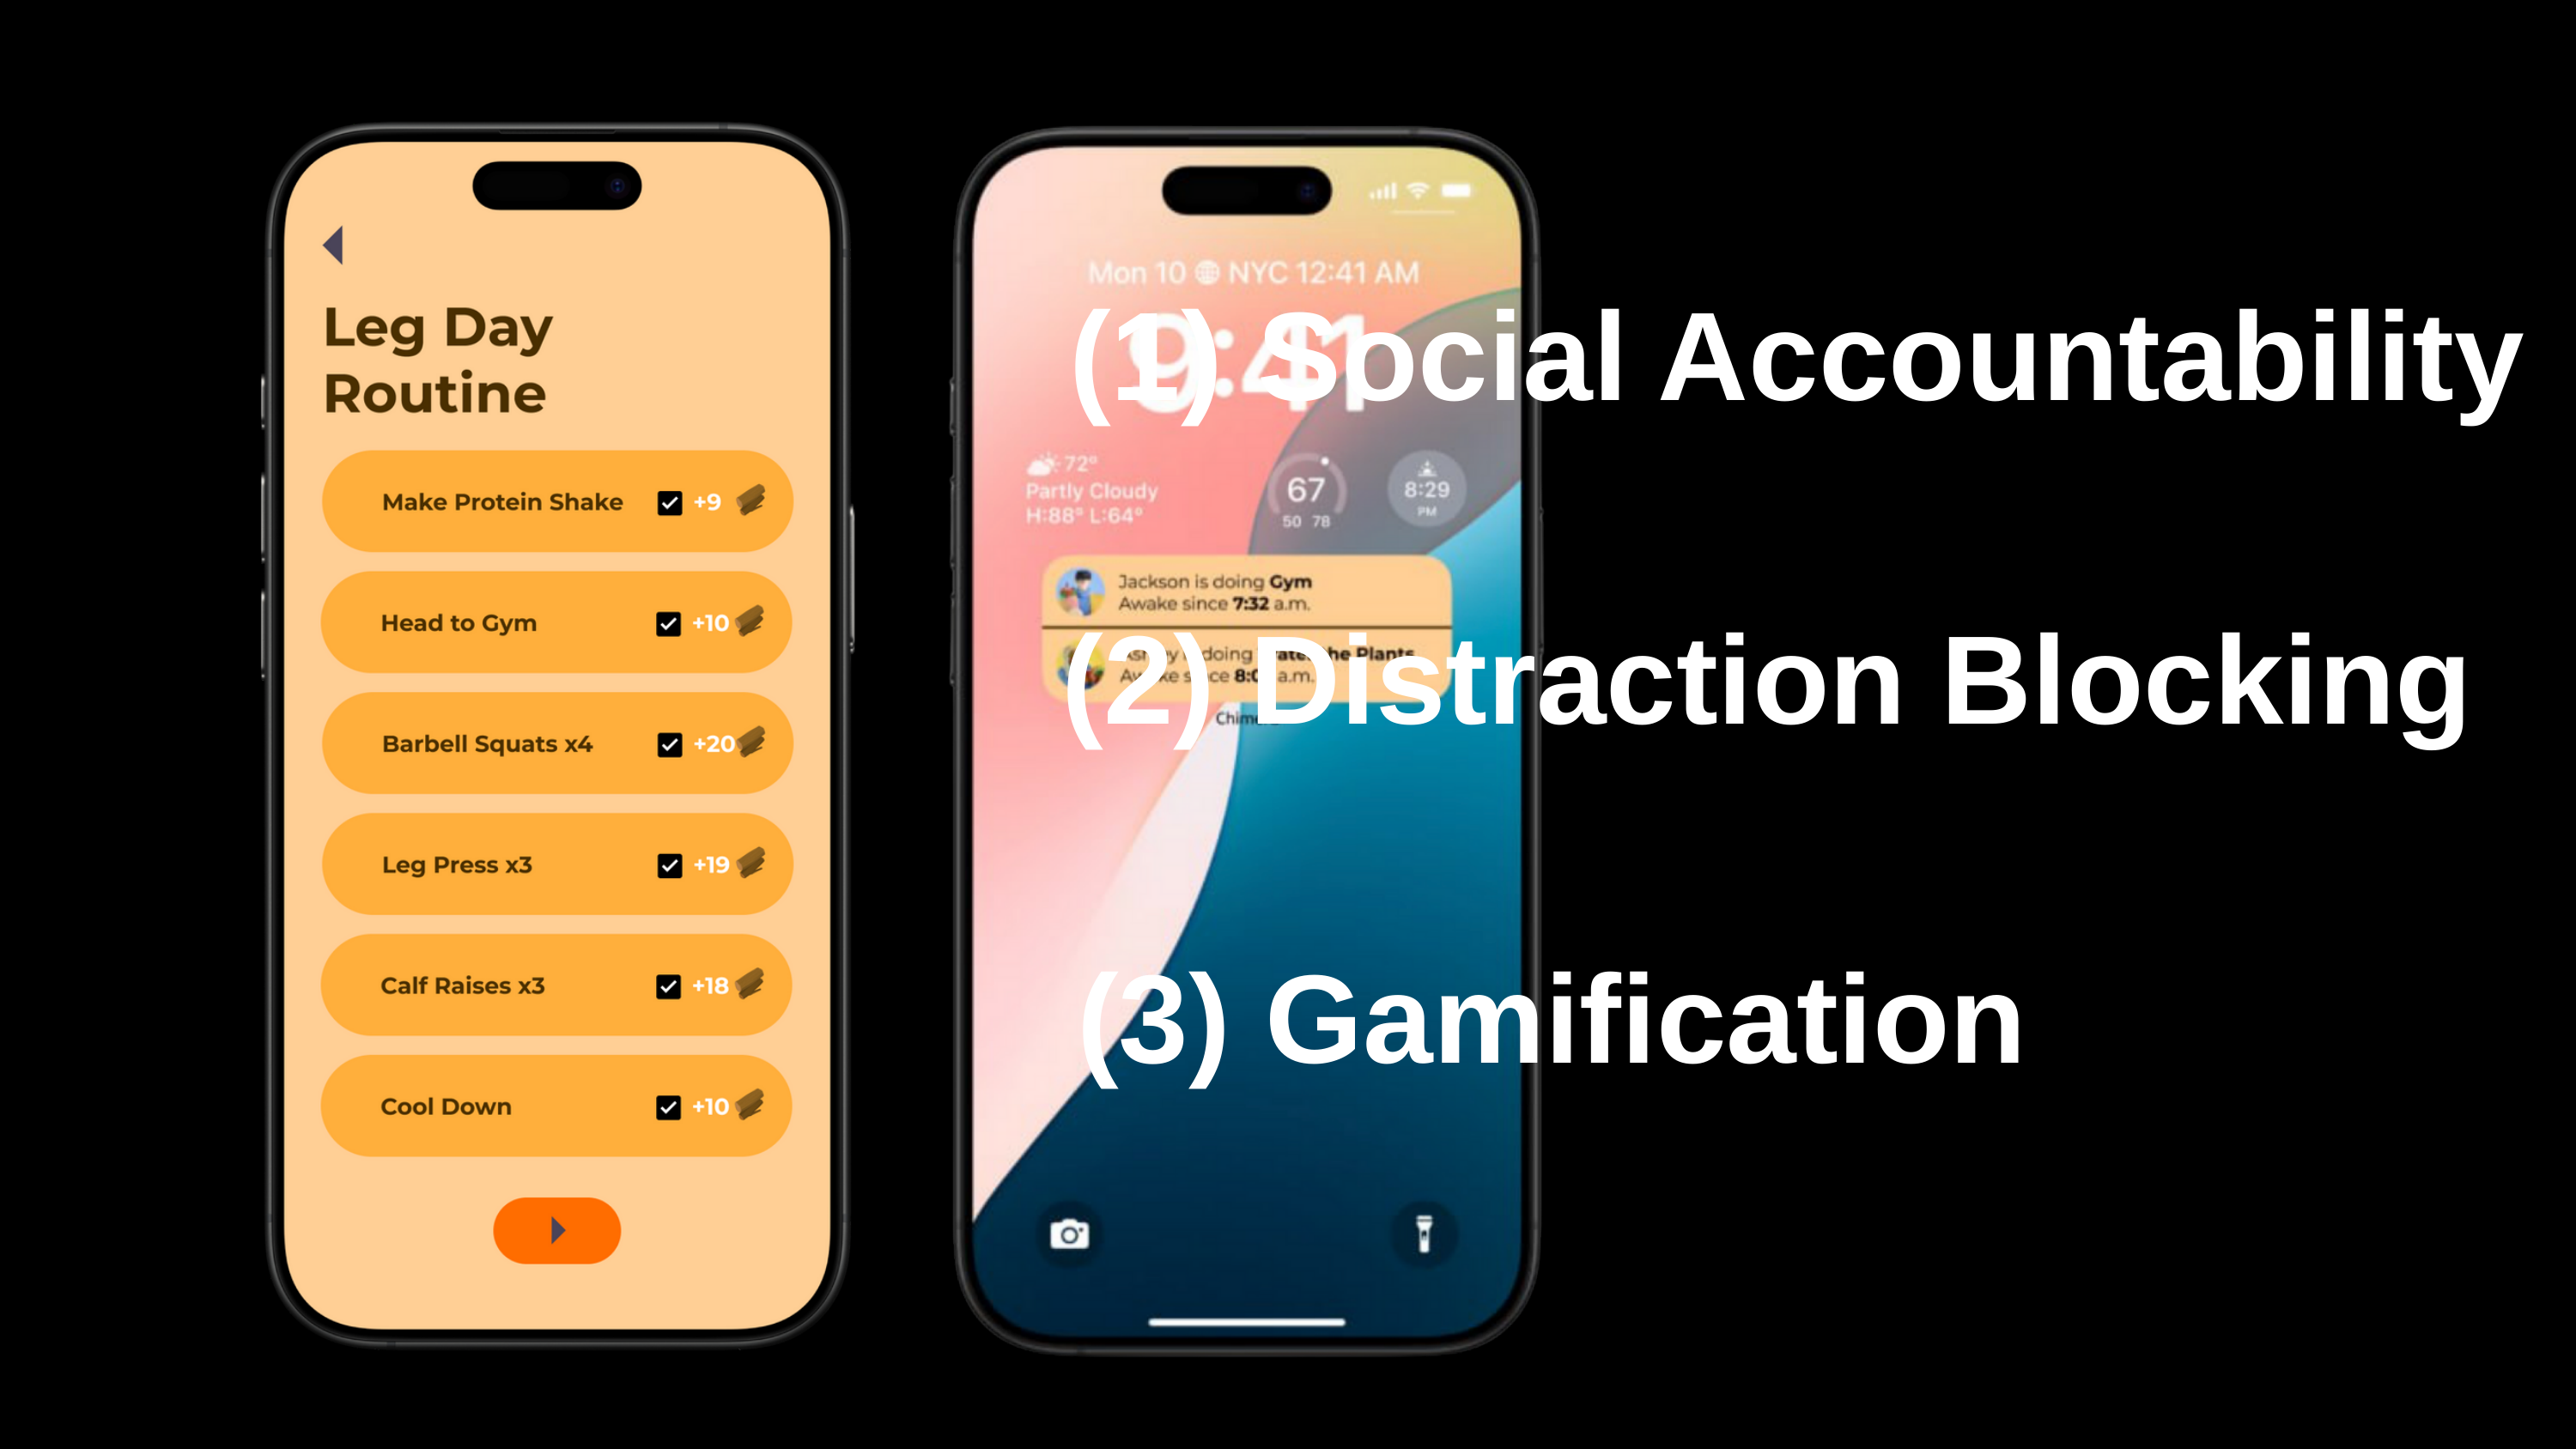

(1) Social Accountability

(2) Distraction Blocking
(3) Gamification